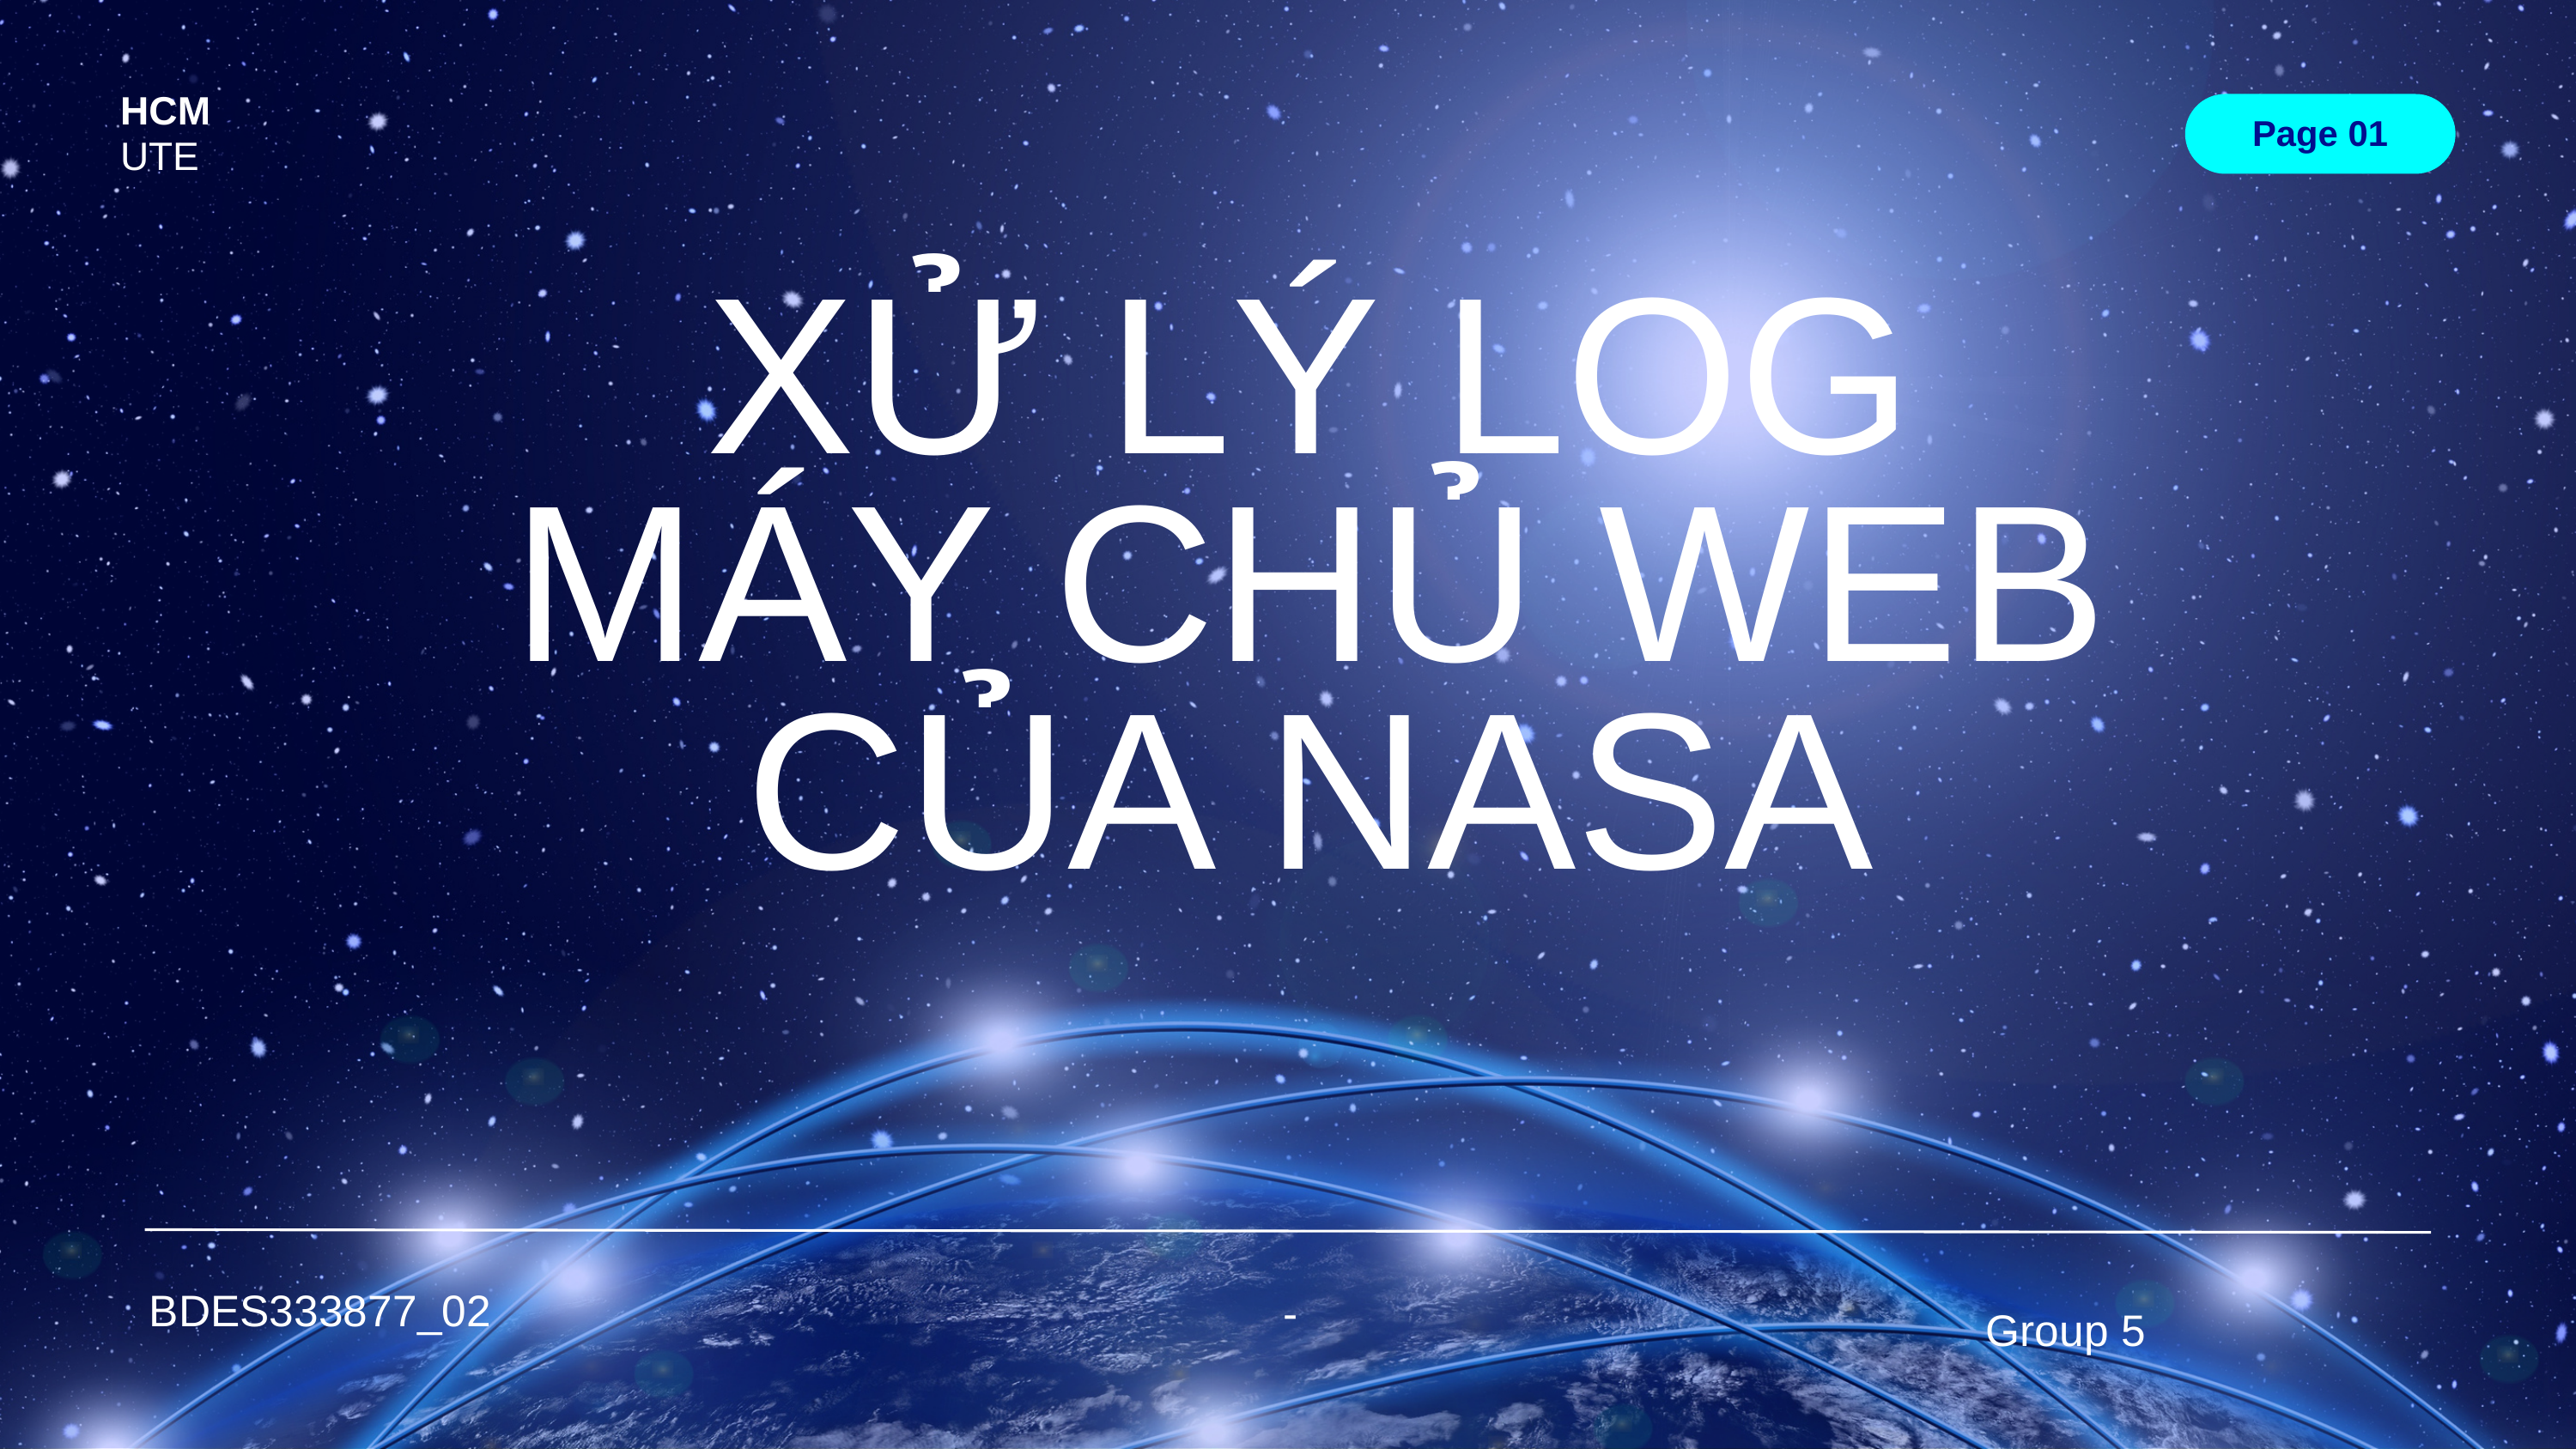

HCM

Page 01
UTE
XỬ LÝ LOG MÁY CHỦ WEB CỦA NASA

BDES333877_02
-
Group 5